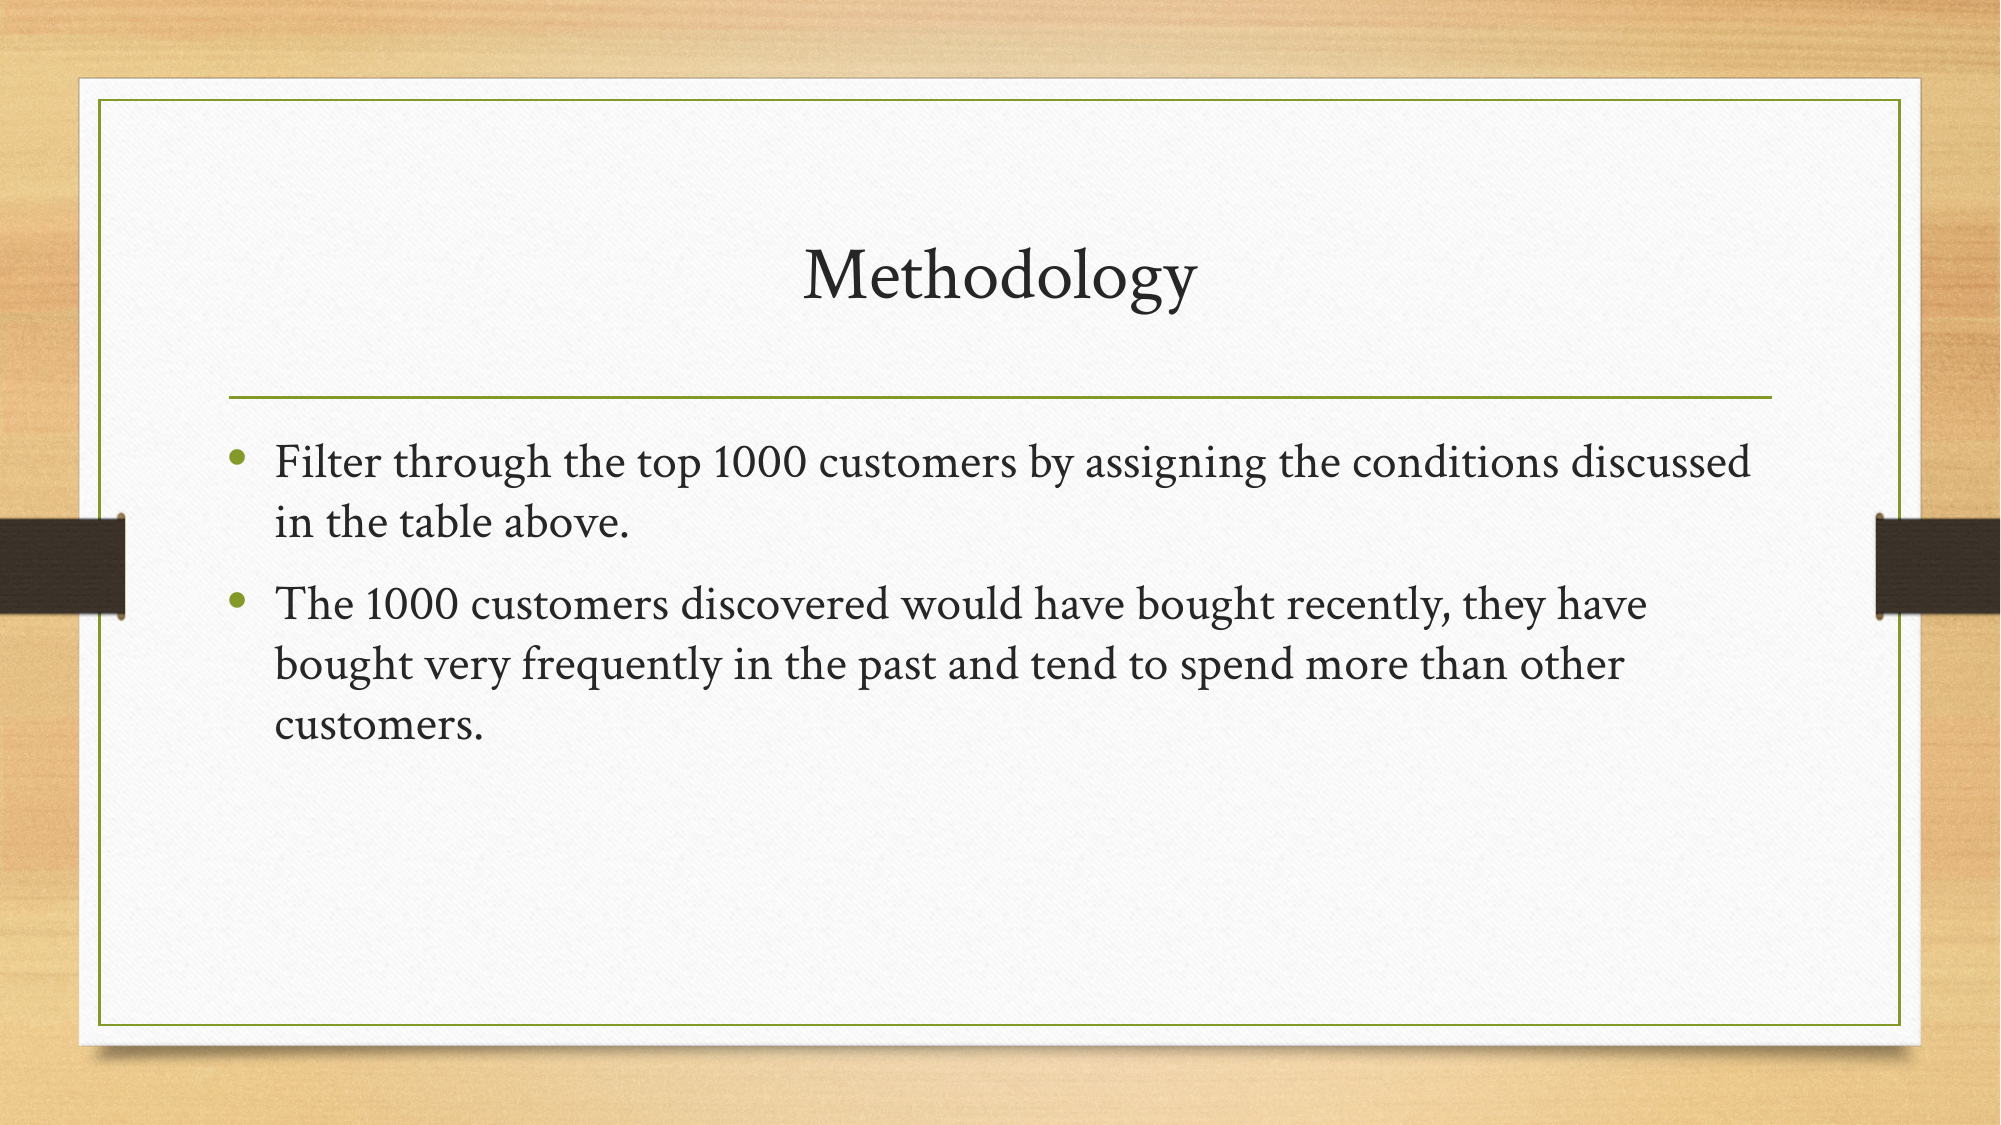

# Methodology
Filter through the top 1000 customers by assigning the conditions discussed in the table above.
The 1000 customers discovered would have bought recently, they have bought very frequently in the past and tend to spend more than other customers.